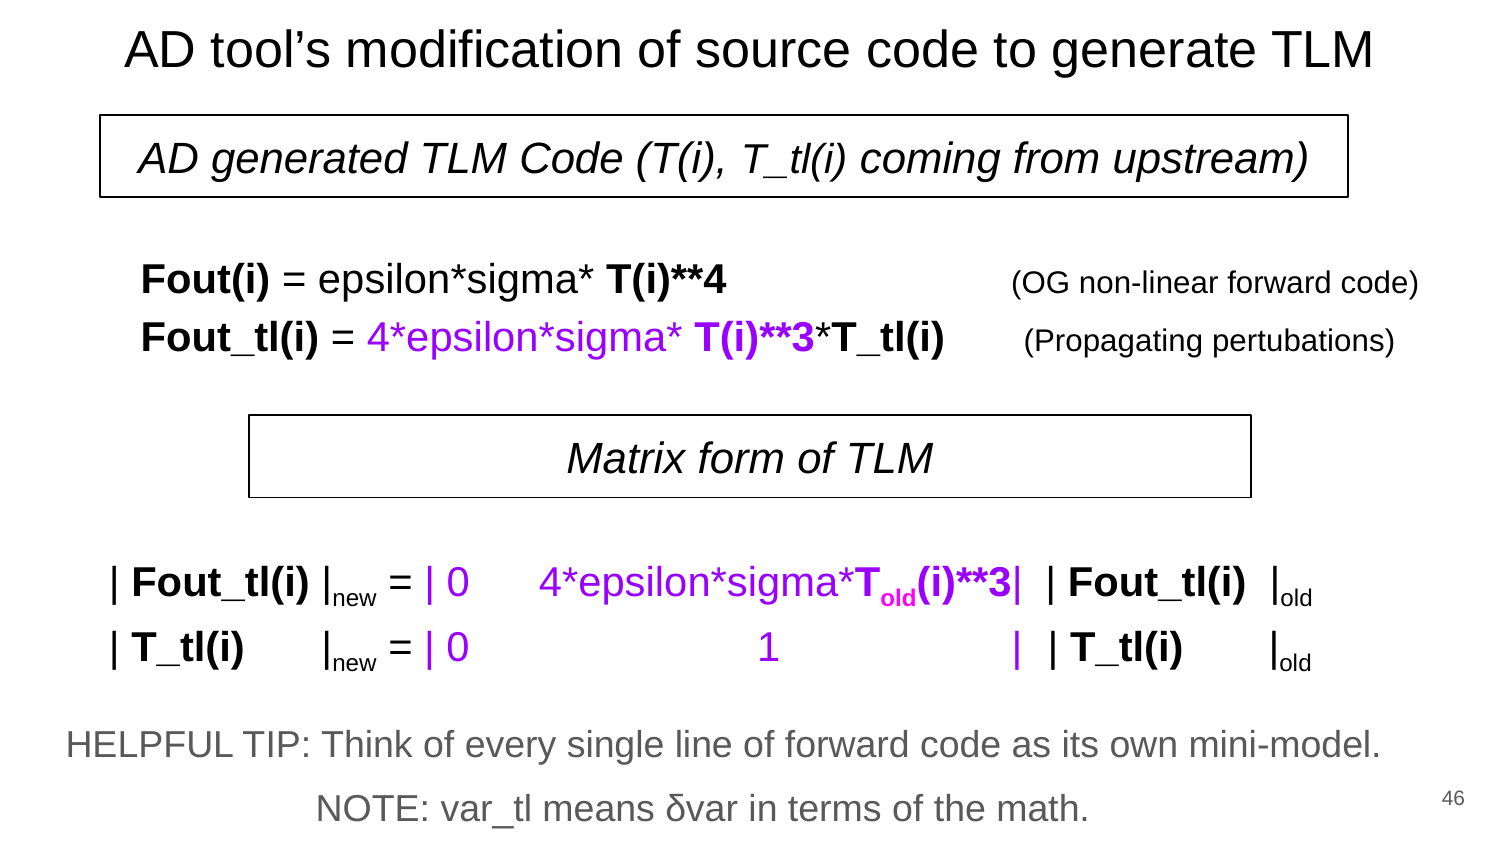

# AD tool’s modification of source code to generate TLM
AD generated TLM Code (T(i), T_tl(i) coming from upstream)
Fout(i) = epsilon*sigma* T(i)**4                                (OG non-linear forward code)
Fout_tl(i) = 4*epsilon*sigma* T(i)**3*T_tl(i)         (Propagating pertubations)
Matrix form of TLM
| Fout_tl(i) |new = | 0      4*epsilon*sigma*Told(i)**3|  | Fout_tl(i)  |old
| T_tl(i)        |new = | 0                         1                         |   | T_tl(i)         |old
HELPFUL TIP: Think of every single line of forward code as its own mini-model.
46
NOTE: var_tl means δvar in terms of the math.